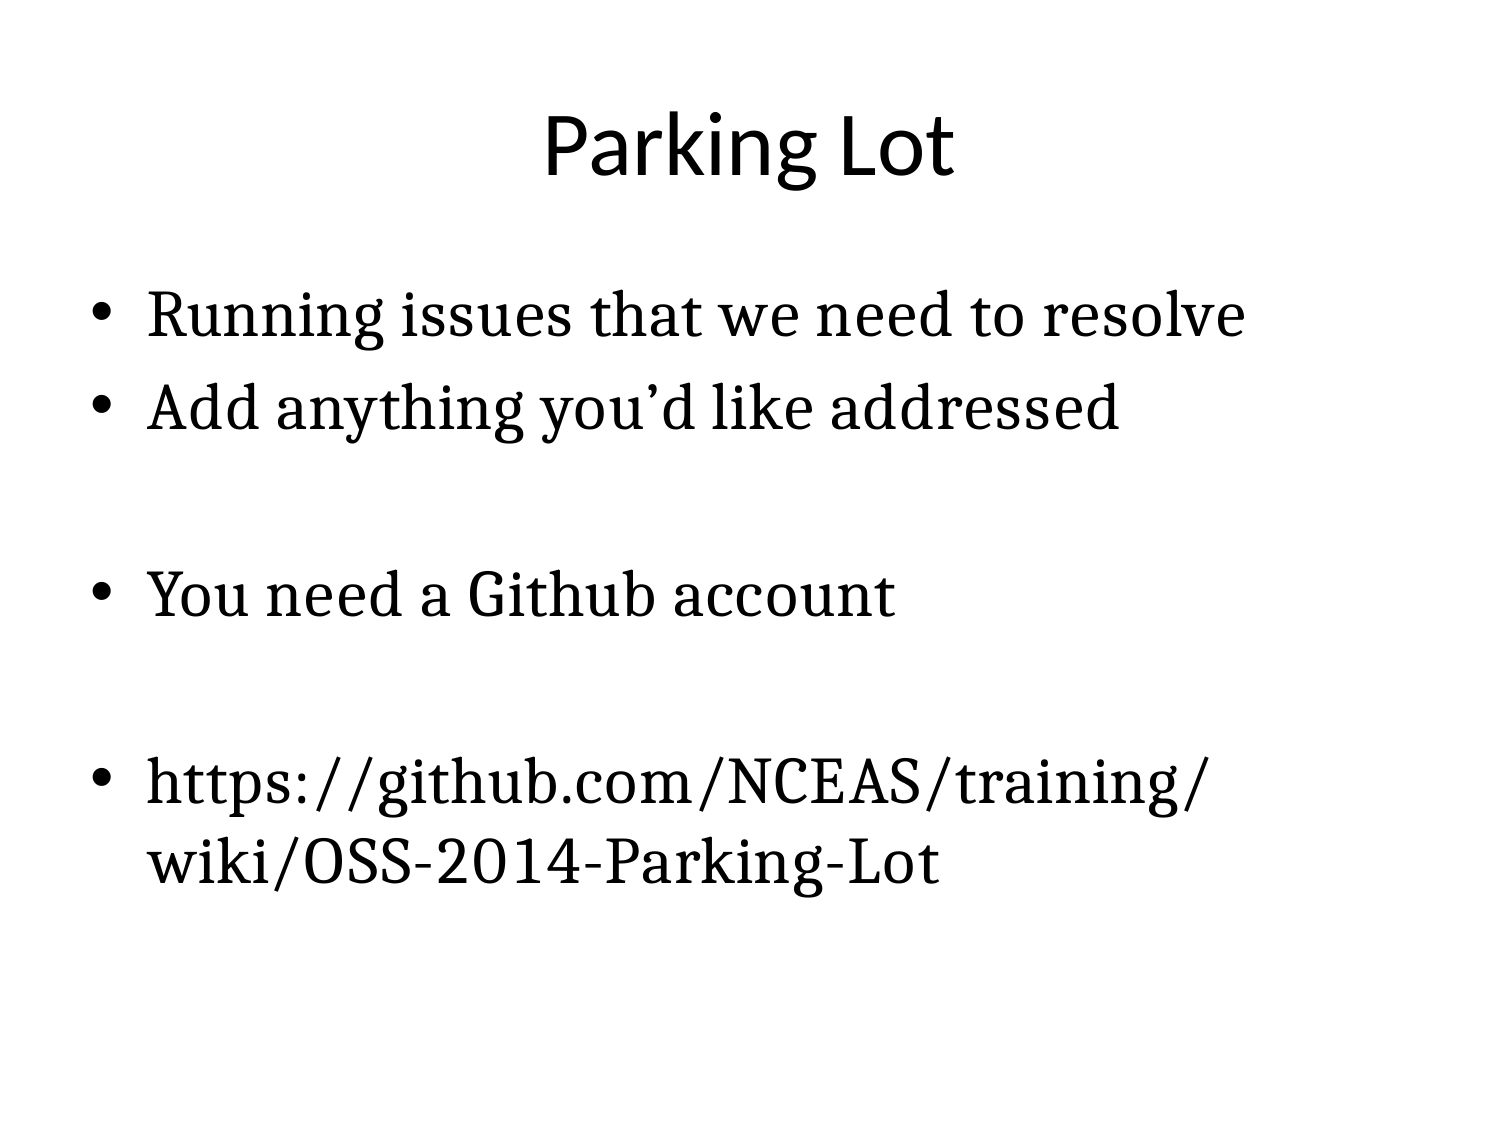

# Parking Lot
Running issues that we need to resolve
Add anything you’d like addressed

You need a Github account

https://github.com/NCEAS/training/wiki/OSS-2014-Parking-Lot